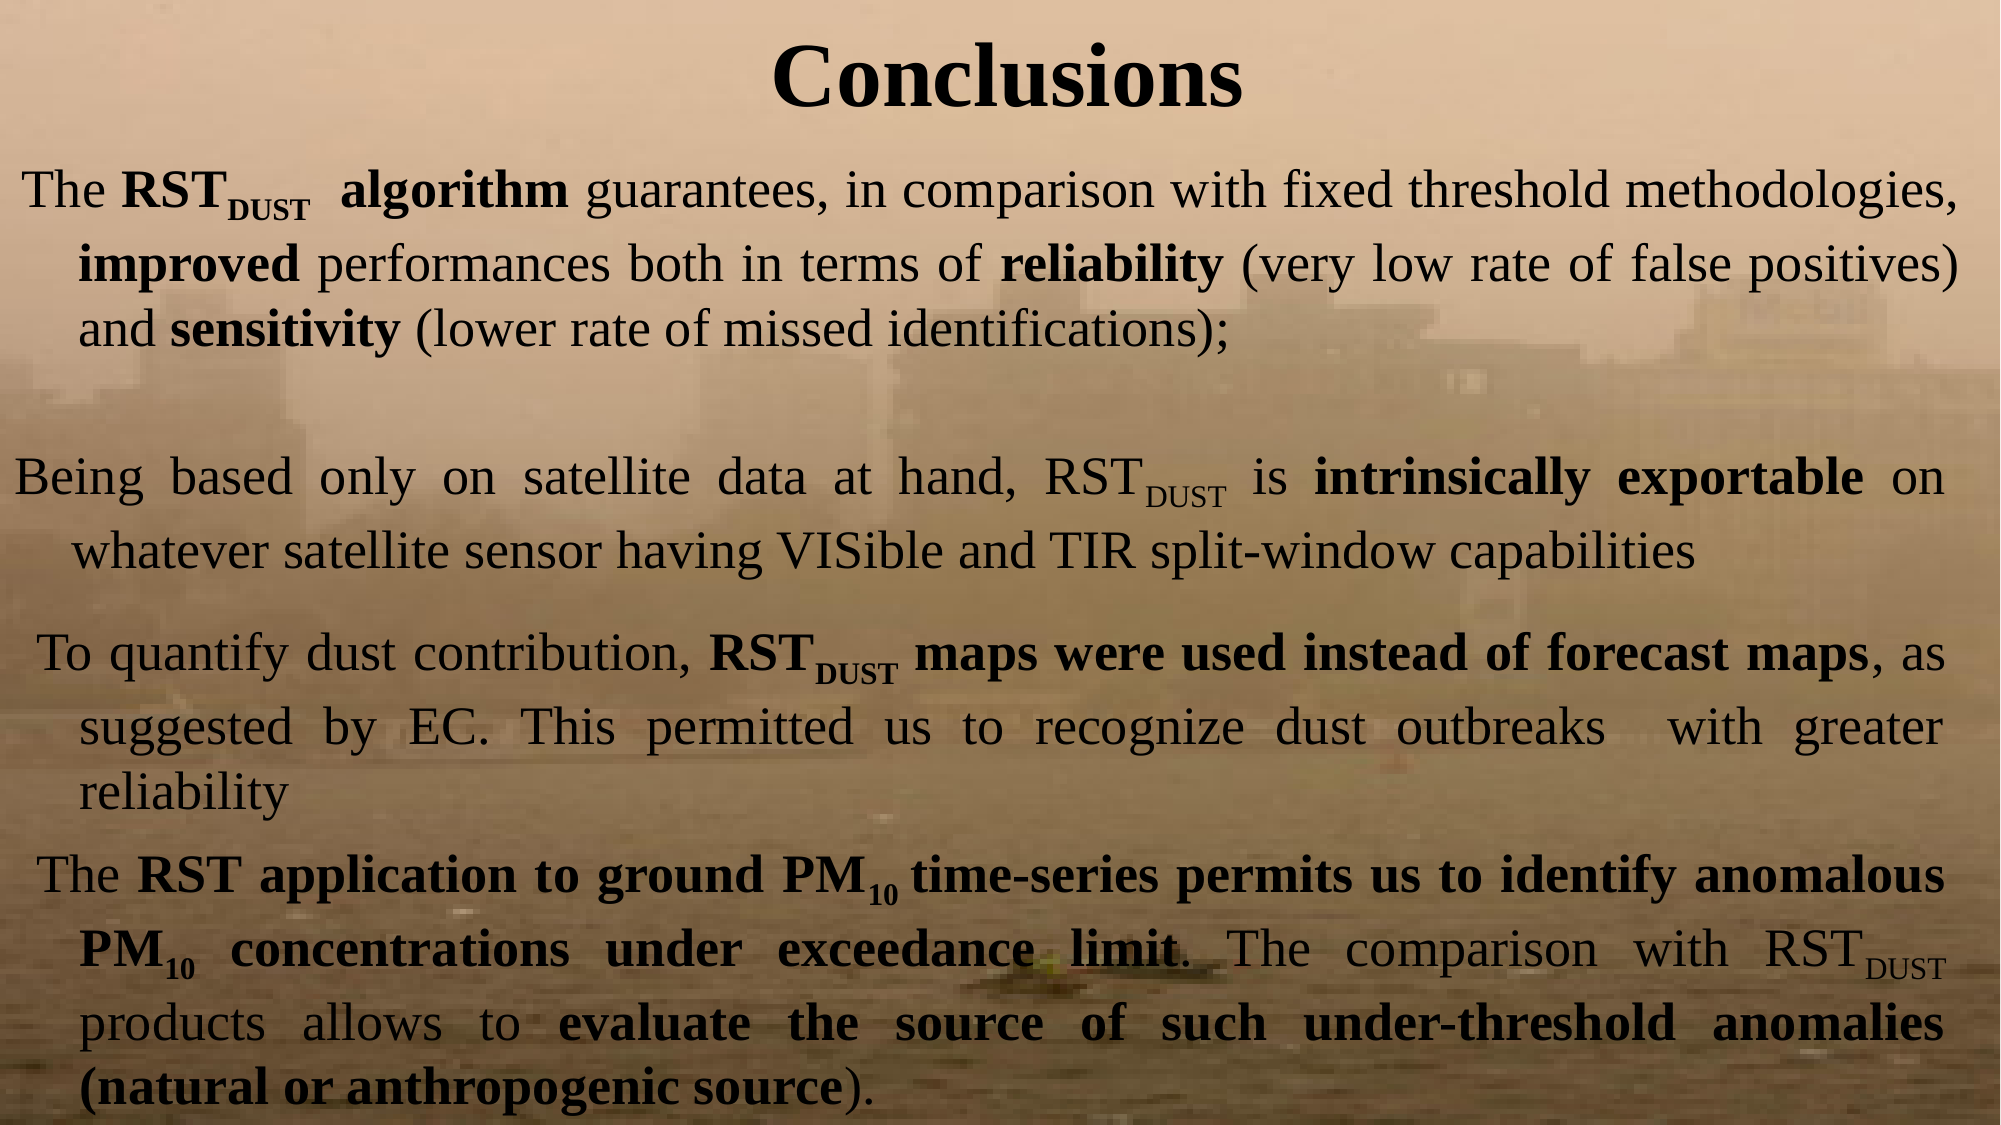

Conclusions
The RSTDUST  algorithm guarantees, in comparison with fixed threshold methodologies, improved performances both in terms of reliability (very low rate of false positives) and sensitivity (lower rate of missed identifications);
Being based only on satellite data at hand, RSTDUST is intrinsically exportable on whatever satellite sensor having VISible and TIR split-window capabilities
To quantify dust contribution, RSTDUST maps were used instead of forecast maps, as suggested by EC. This permitted us to recognize dust outbreaks  with greater reliability
The RST application to ground PM10 time-series permits us to identify anomalous PM10 concentrations under exceedance limit. The comparison with RSTDUST products allows to evaluate the source of such under-threshold anomalies (natural or anthropogenic source).